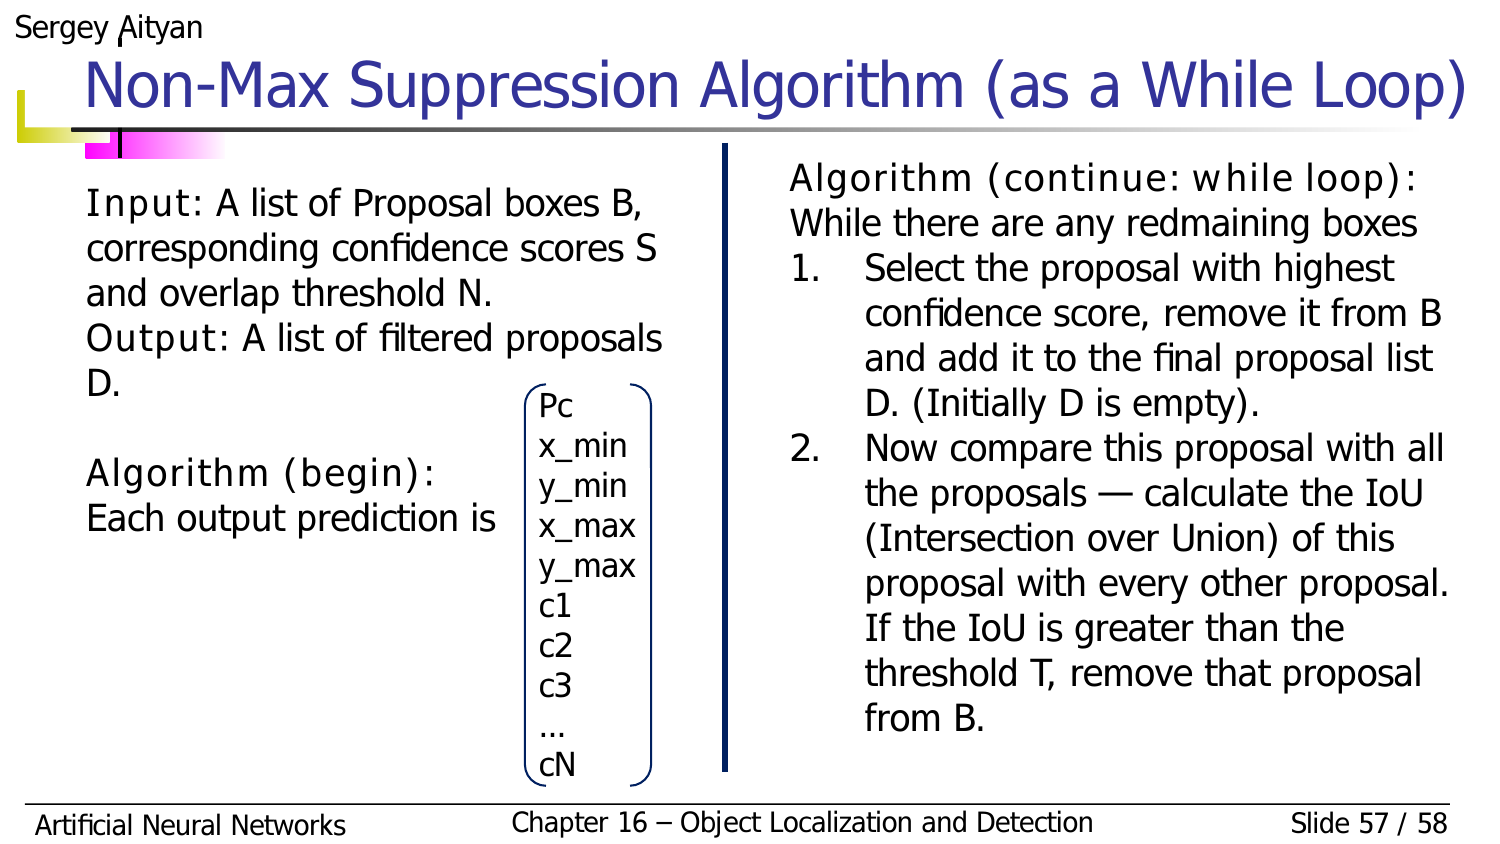

# Non-Max Suppression Algorithm (as a While Loop)
Algorithm (continue: while loop):
While there are any redmaining boxes
Select the proposal with highest confidence score, remove it from B and add it to the final proposal list D. (Initially D is empty).
Now compare this proposal with all the proposals — calculate the IoU (Intersection over Union) of this proposal with every other proposal. If the IoU is greater than the threshold T, remove that proposal from B.

Input: A list of Proposal boxes B, corresponding confidence scores S and overlap threshold N.
Output: A list of filtered proposals D.

Algorithm (begin):
Each output prediction is

Pc
x_min
y_min
x_max
y_max
c1
c2
c3
…
cN